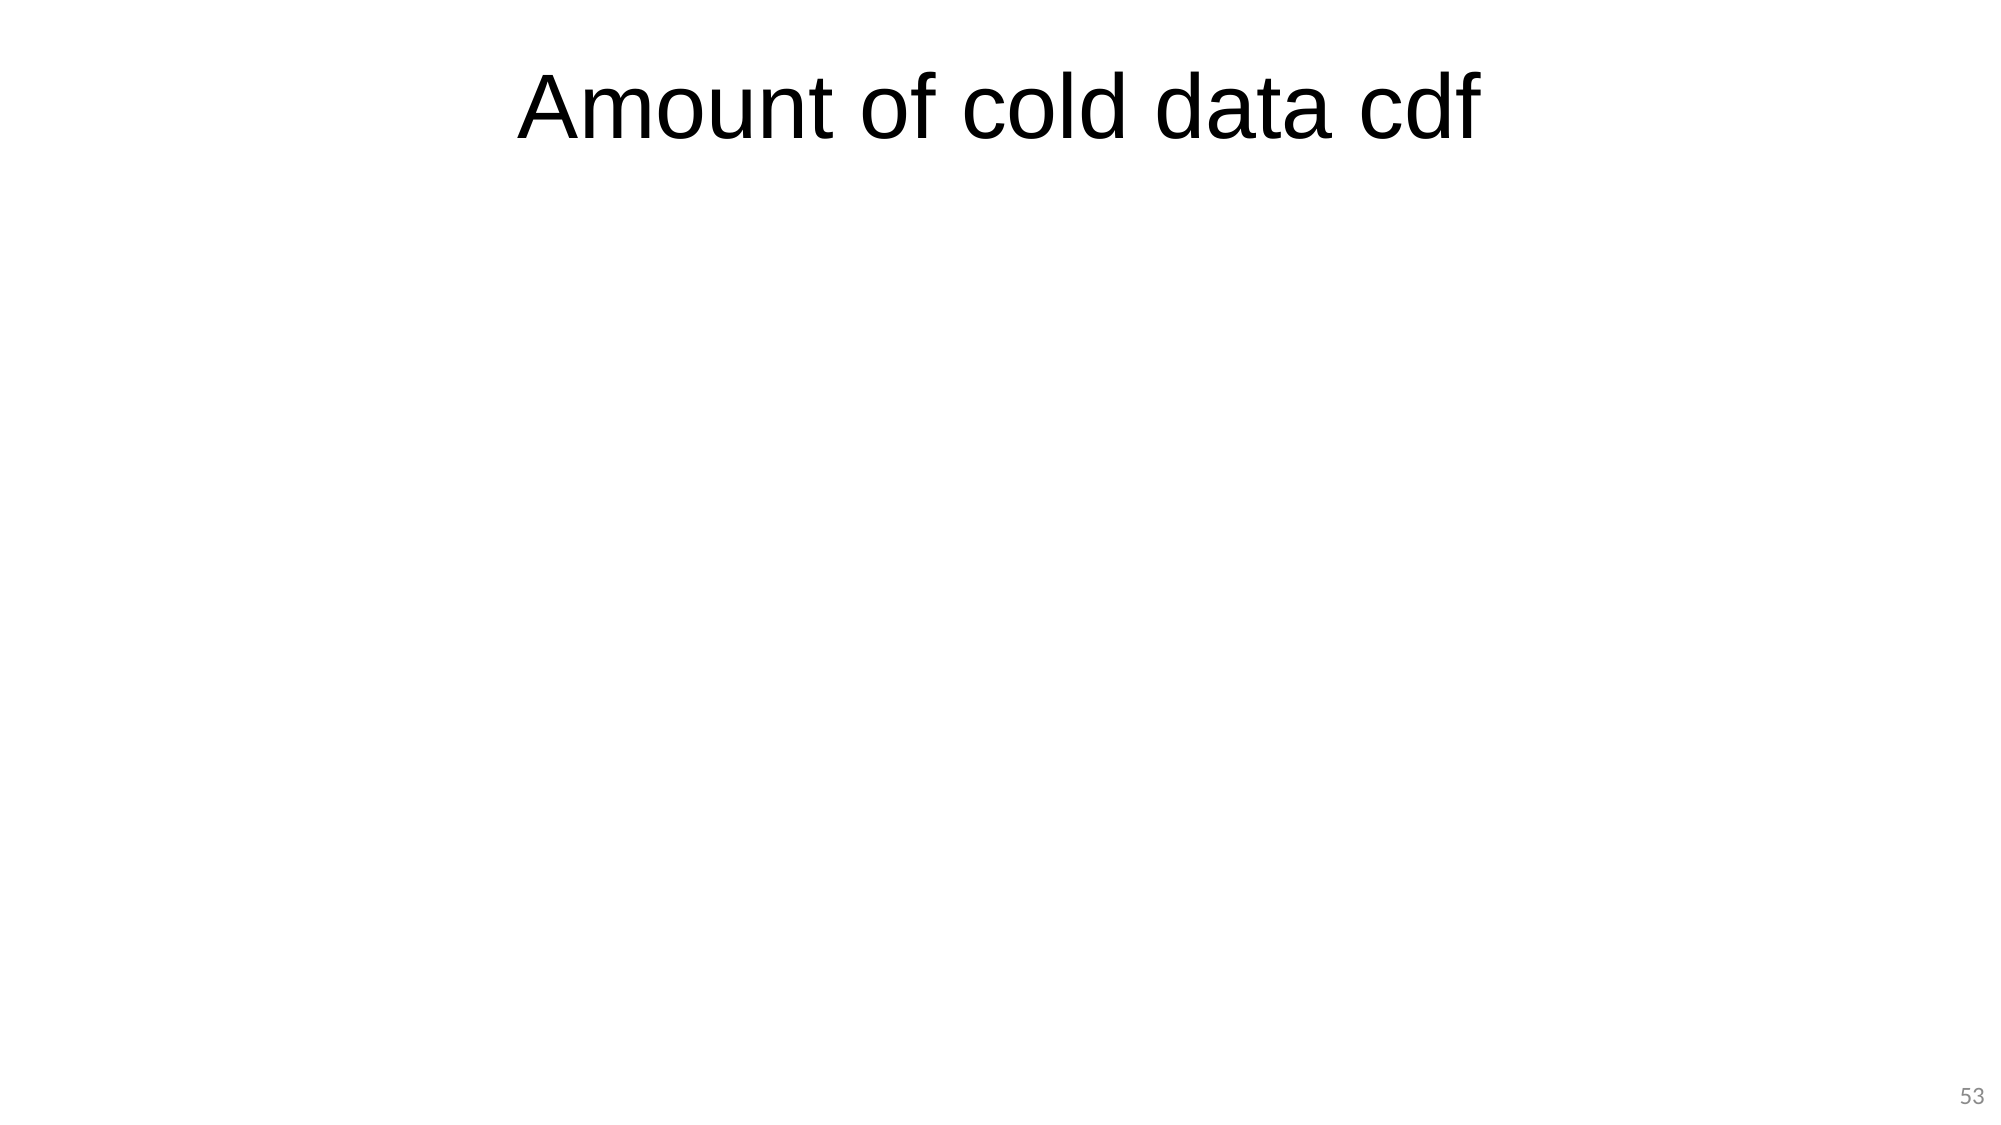

# Amount of cold data cdf

53